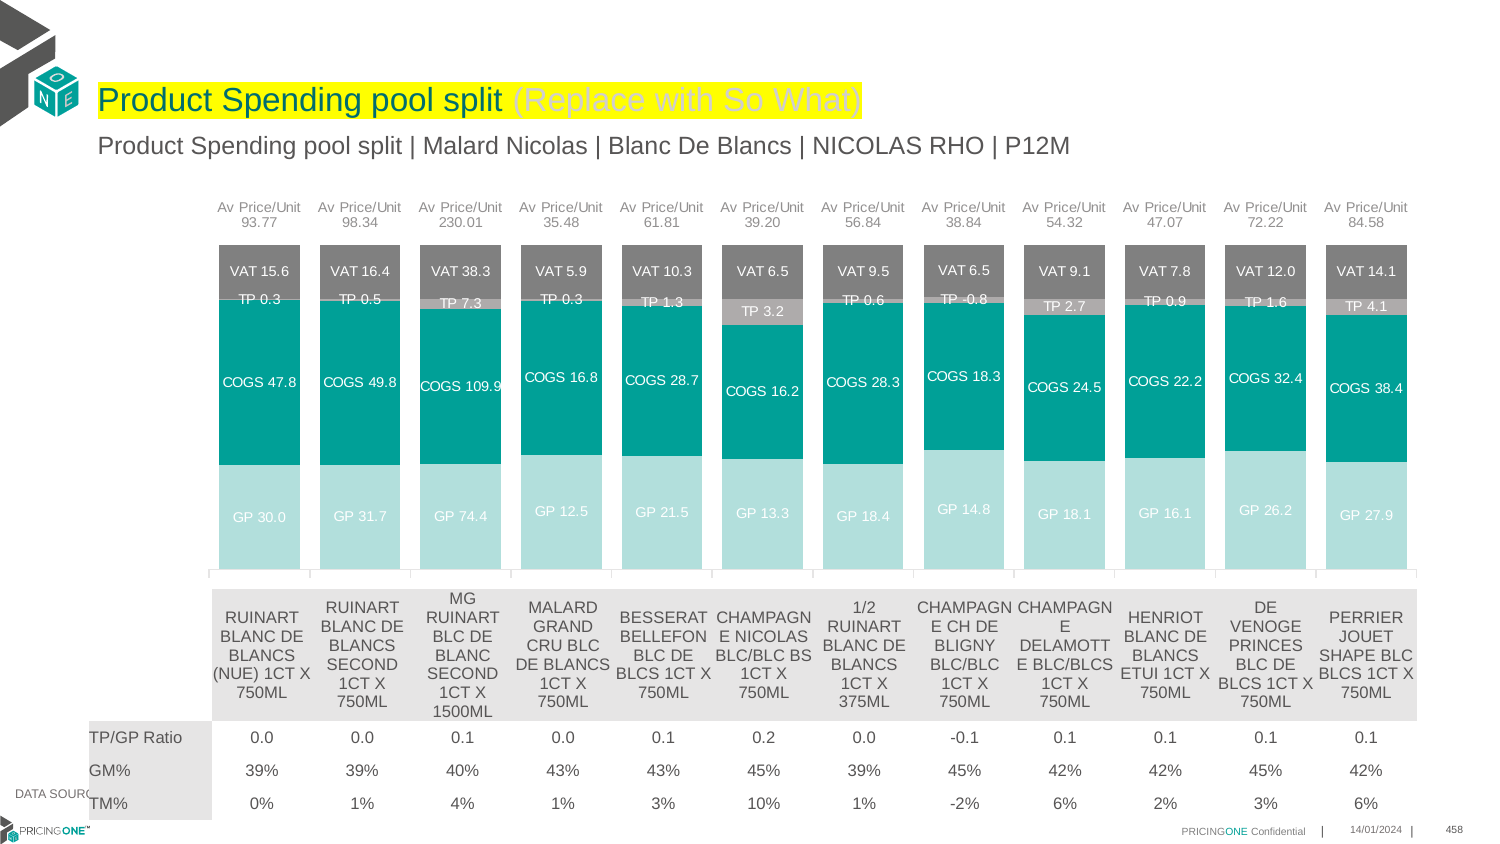

# Product Spending pool split (Replace with So What)
Product Spending pool split | Malard Nicolas | Blanc De Blancs | NICOLAS RHO | P12M

### Chart

| Category | GP | COGS | TP | VAT |
|---|---|---|---|---|
| Av Price/Unit 93.77 | 30.002478294573653 | 47.817255813953494 | 0.3187241171404196 | 15.62769164513349 |
| Av Price/Unit 98.34 | 31.703690322580652 | 49.76135483870967 | 0.4819594470046127 | 16.389400921658986 |
| Av Price/Unit 230.01 | 74.3992909638554 | 109.928 | 7.344395783132541 | 38.33433734939757 |
| Av Price/Unit 35.48 | 12.544901884570084 | 16.760196819787986 | 0.25811291715744034 | 5.9126423243031 |
| Av Price/Unit 61.81 | 21.524557142857148 | 28.667222222222218 | 1.3194640211640234 | 10.302248677248675 |
| Av Price/Unit 39.20 | 13.301770960187355 | 16.206 | 3.156163466042152 | 6.532786885245898 |
| Av Price/Unit 56.84 | 18.444295278969957 | 28.292094420600854 | 0.6312783977110215 | 9.473533619456362 |
| Av Price/Unit 38.84 | 14.847440138408306 | 18.326632179930797 | -0.8067136101499344 | 6.473471741637828 |
| Av Price/Unit 54.32 | 18.1009 | 24.503249999999998 | 2.6641148401826626 | 9.053652968036522 |
| Av Price/Unit 47.07 | 16.127966666666666 | 22.1563 | 0.9423128540305044 | 7.845315904139431 |
| Av Price/Unit 72.22 | 26.234534615384614 | 32.38338846153846 | 1.5637739316239418 | 12.036324786324782 |
| Av Price/Unit 84.58 | 27.918027272727272 | 38.44563636363636 | 4.116134343434354 | 14.095959595959577 |
|  | RUINART BLANC DE BLANCS (NUE) 1CT X 750ML | RUINART BLANC DE BLANCS SECOND 1CT X 750ML | MG RUINART BLC DE BLANC SECOND 1CT X 1500ML | MALARD GRAND CRU BLC DE BLANCS 1CT X 750ML | BESSERAT BELLEFON BLC DE BLCS 1CT X 750ML | CHAMPAGNE NICOLAS BLC/BLC BS 1CT X 750ML | 1/2 RUINART BLANC DE BLANCS 1CT X 375ML | CHAMPAGNE CH DE BLIGNY BLC/BLC 1CT X 750ML | CHAMPAGNE DELAMOTTE BLC/BLCS 1CT X 750ML | HENRIOT BLANC DE BLANCS ETUI 1CT X 750ML | DE VENOGE PRINCES BLC DE BLCS 1CT X 750ML | PERRIER JOUET SHAPE BLC BLCS 1CT X 750ML |
| --- | --- | --- | --- | --- | --- | --- | --- | --- | --- | --- | --- | --- |
| TP/GP Ratio | 0.0 | 0.0 | 0.1 | 0.0 | 0.1 | 0.2 | 0.0 | -0.1 | 0.1 | 0.1 | 0.1 | 0.1 |
| GM% | 39% | 39% | 40% | 43% | 43% | 45% | 39% | 45% | 42% | 42% | 45% | 42% |
| TM% | 0% | 1% | 4% | 1% | 3% | 10% | 1% | -2% | 6% | 2% | 3% | 6% |
DATA SOURCE: Client P&L

14/01/2024
458